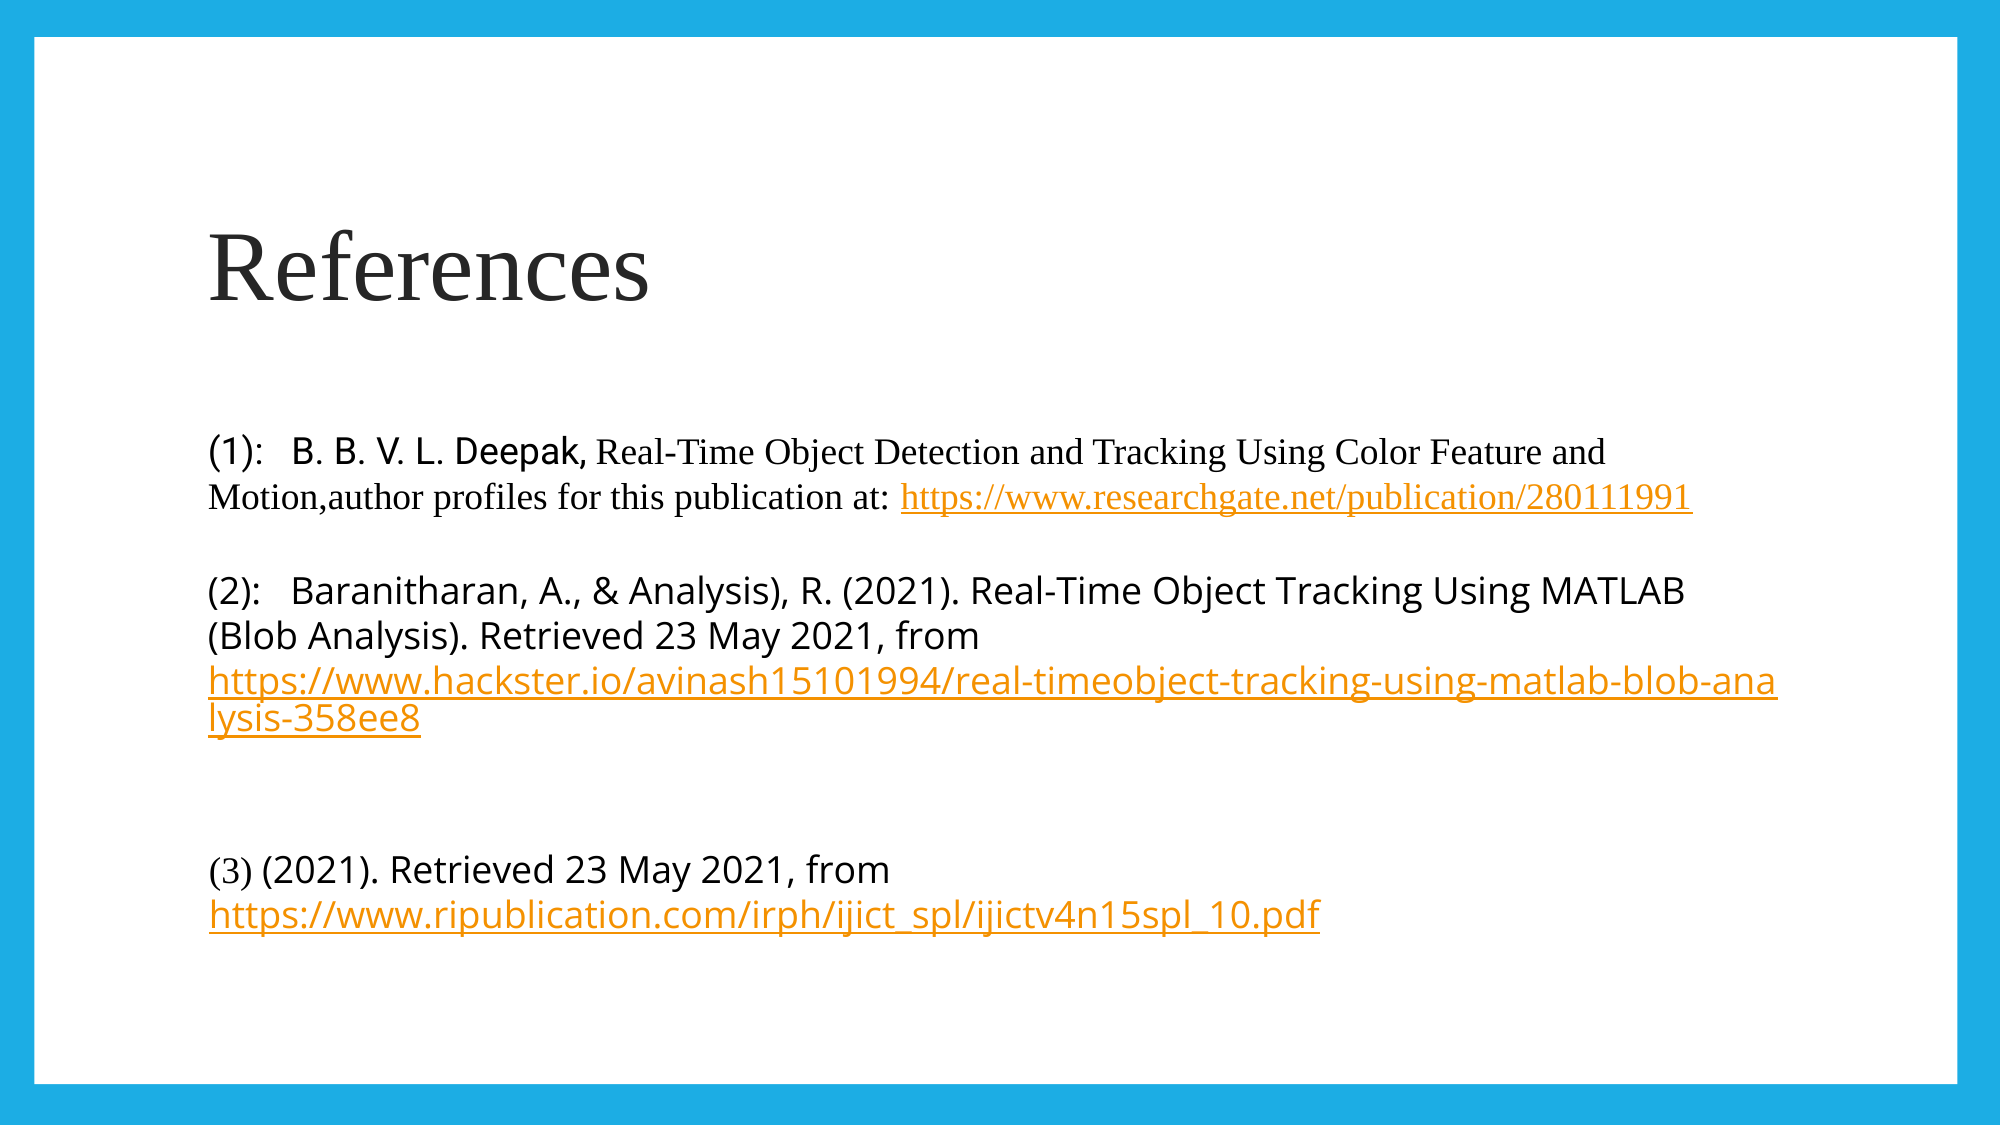

# References
(1):   B. B. V. L. Deepak, Real-Time Object Detection and Tracking Using Color Feature and Motion,author profiles for this publication at: https://www.researchgate.net/publication/280111991

(2):   Baranitharan, A., & Analysis), R. (2021). Real-Time Object Tracking Using MATLAB (Blob Analysis). Retrieved 23 May 2021, from https://www.hackster.io/avinash15101994/real-timeobject-tracking-using-matlab-blob-analysis-358ee8

(3) (2021). Retrieved 23 May 2021, from https://www.ripublication.com/irph/ijict_spl/ijictv4n15spl_10.pdf